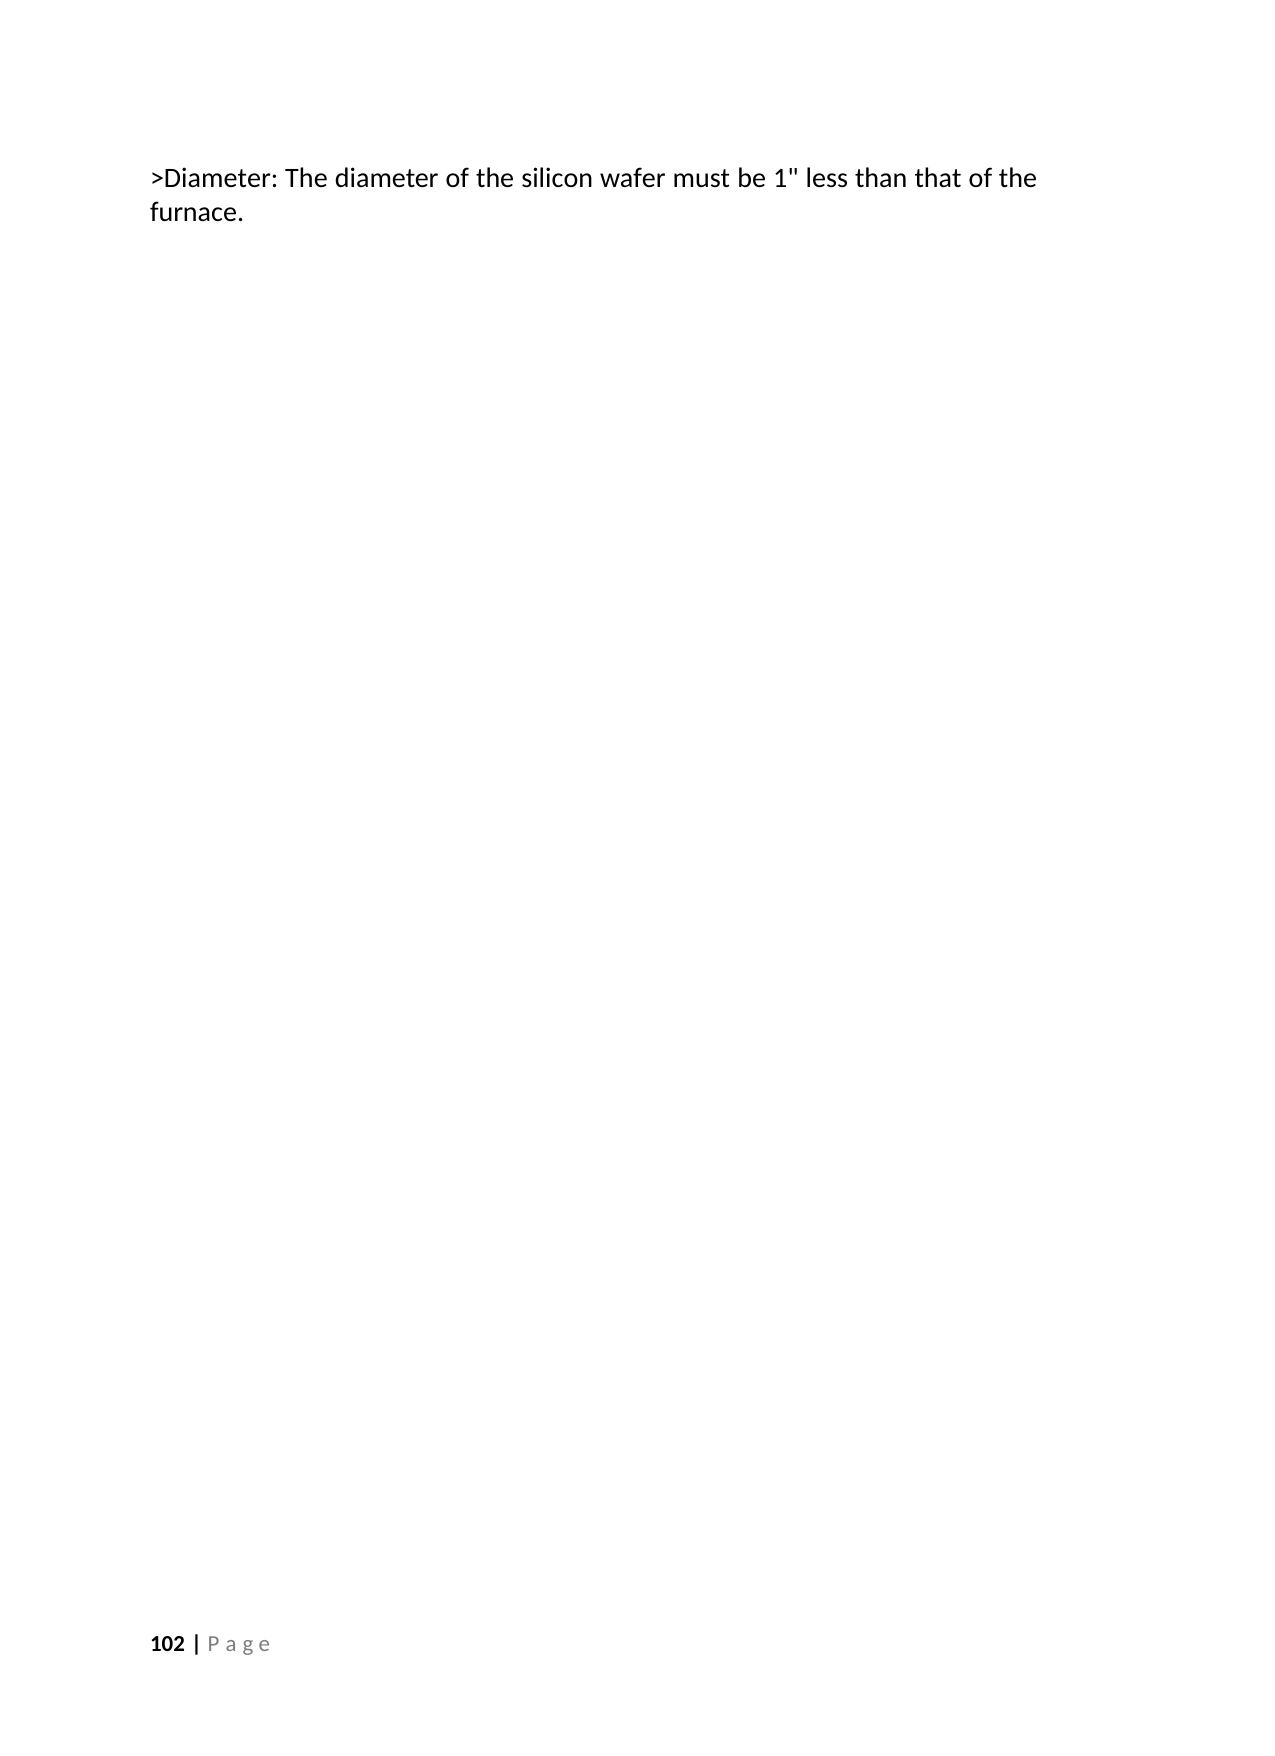

>Diameter: The diameter of the silicon wafer must be 1" less than that of the furnace.
102 | P a g e